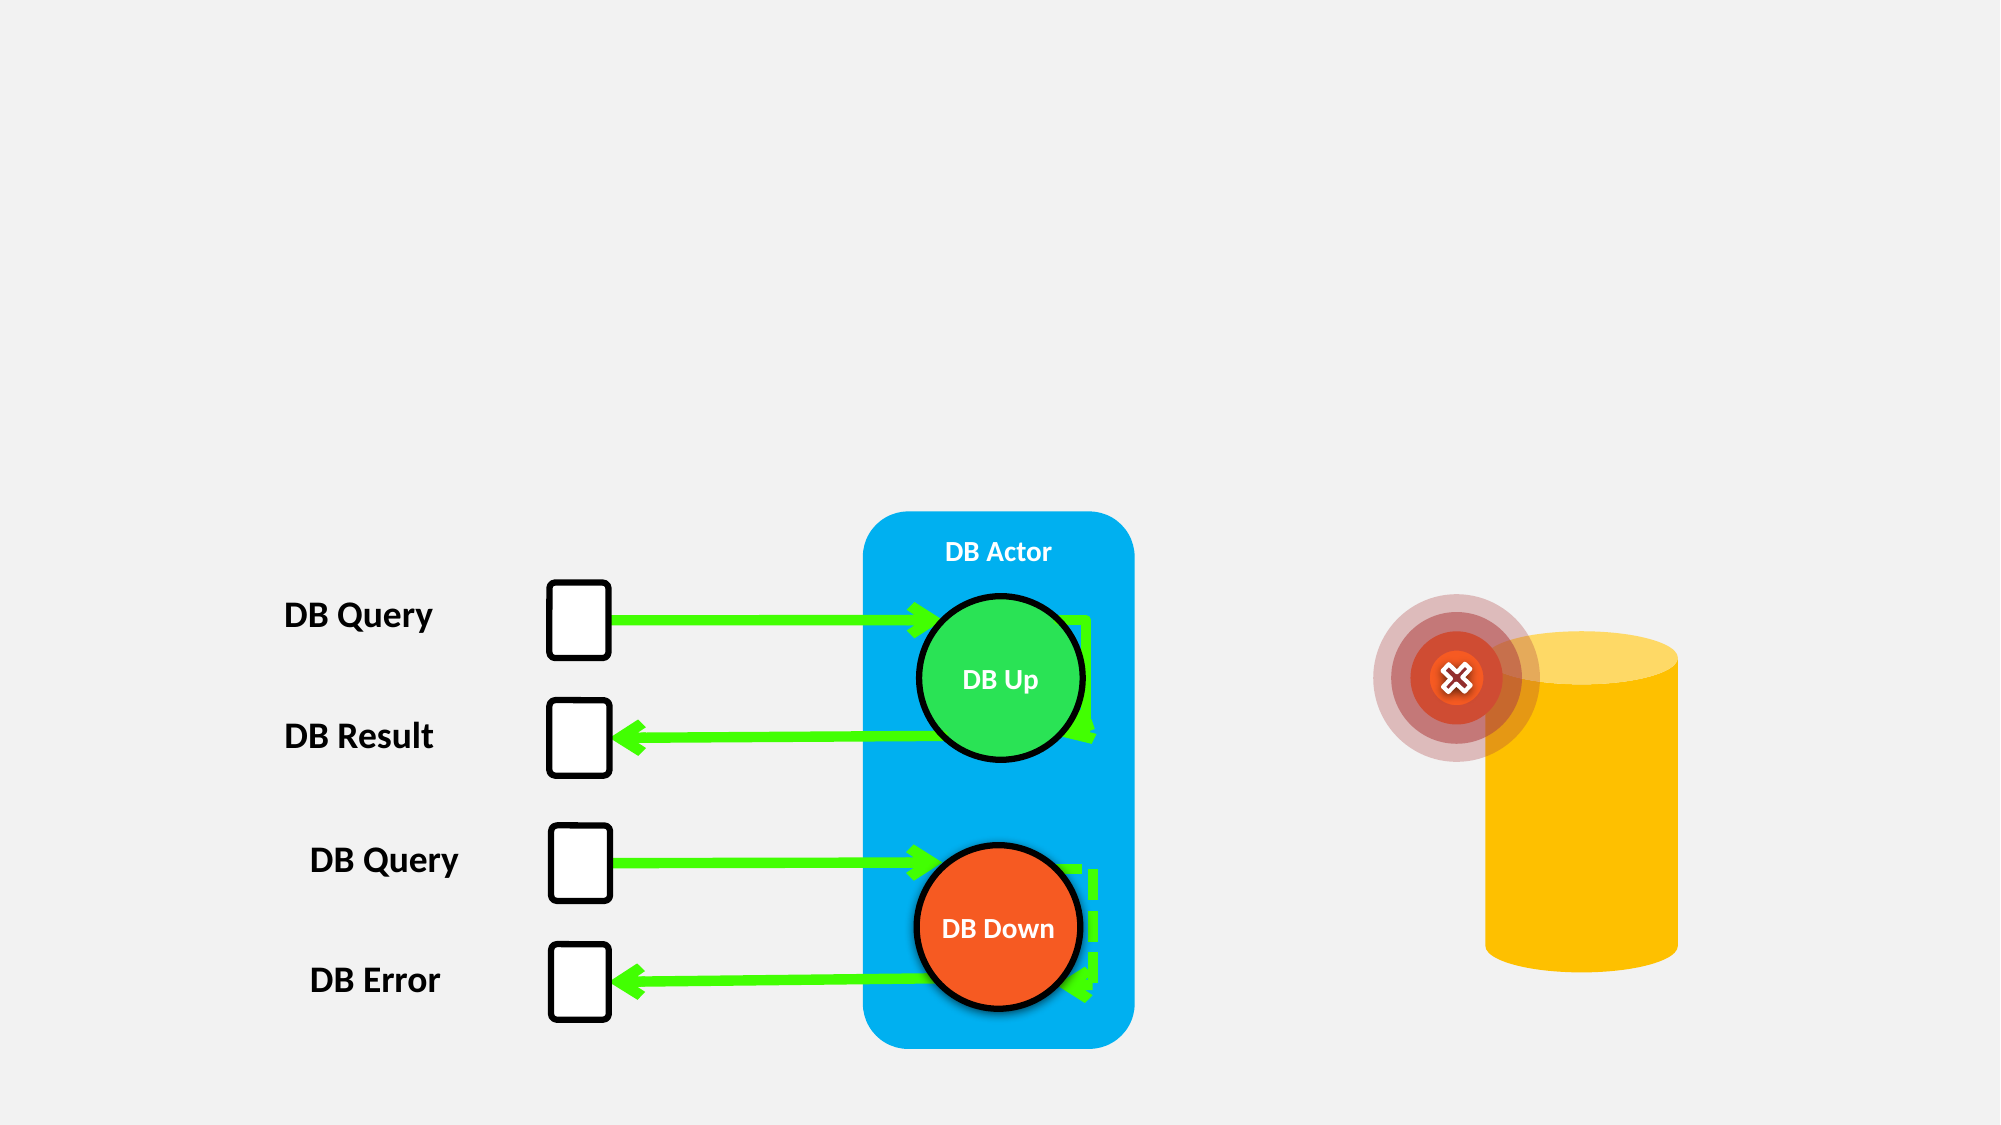

DB Actor
DB Query

DB Result

DB Up

DB Query

DB Down
DB Error